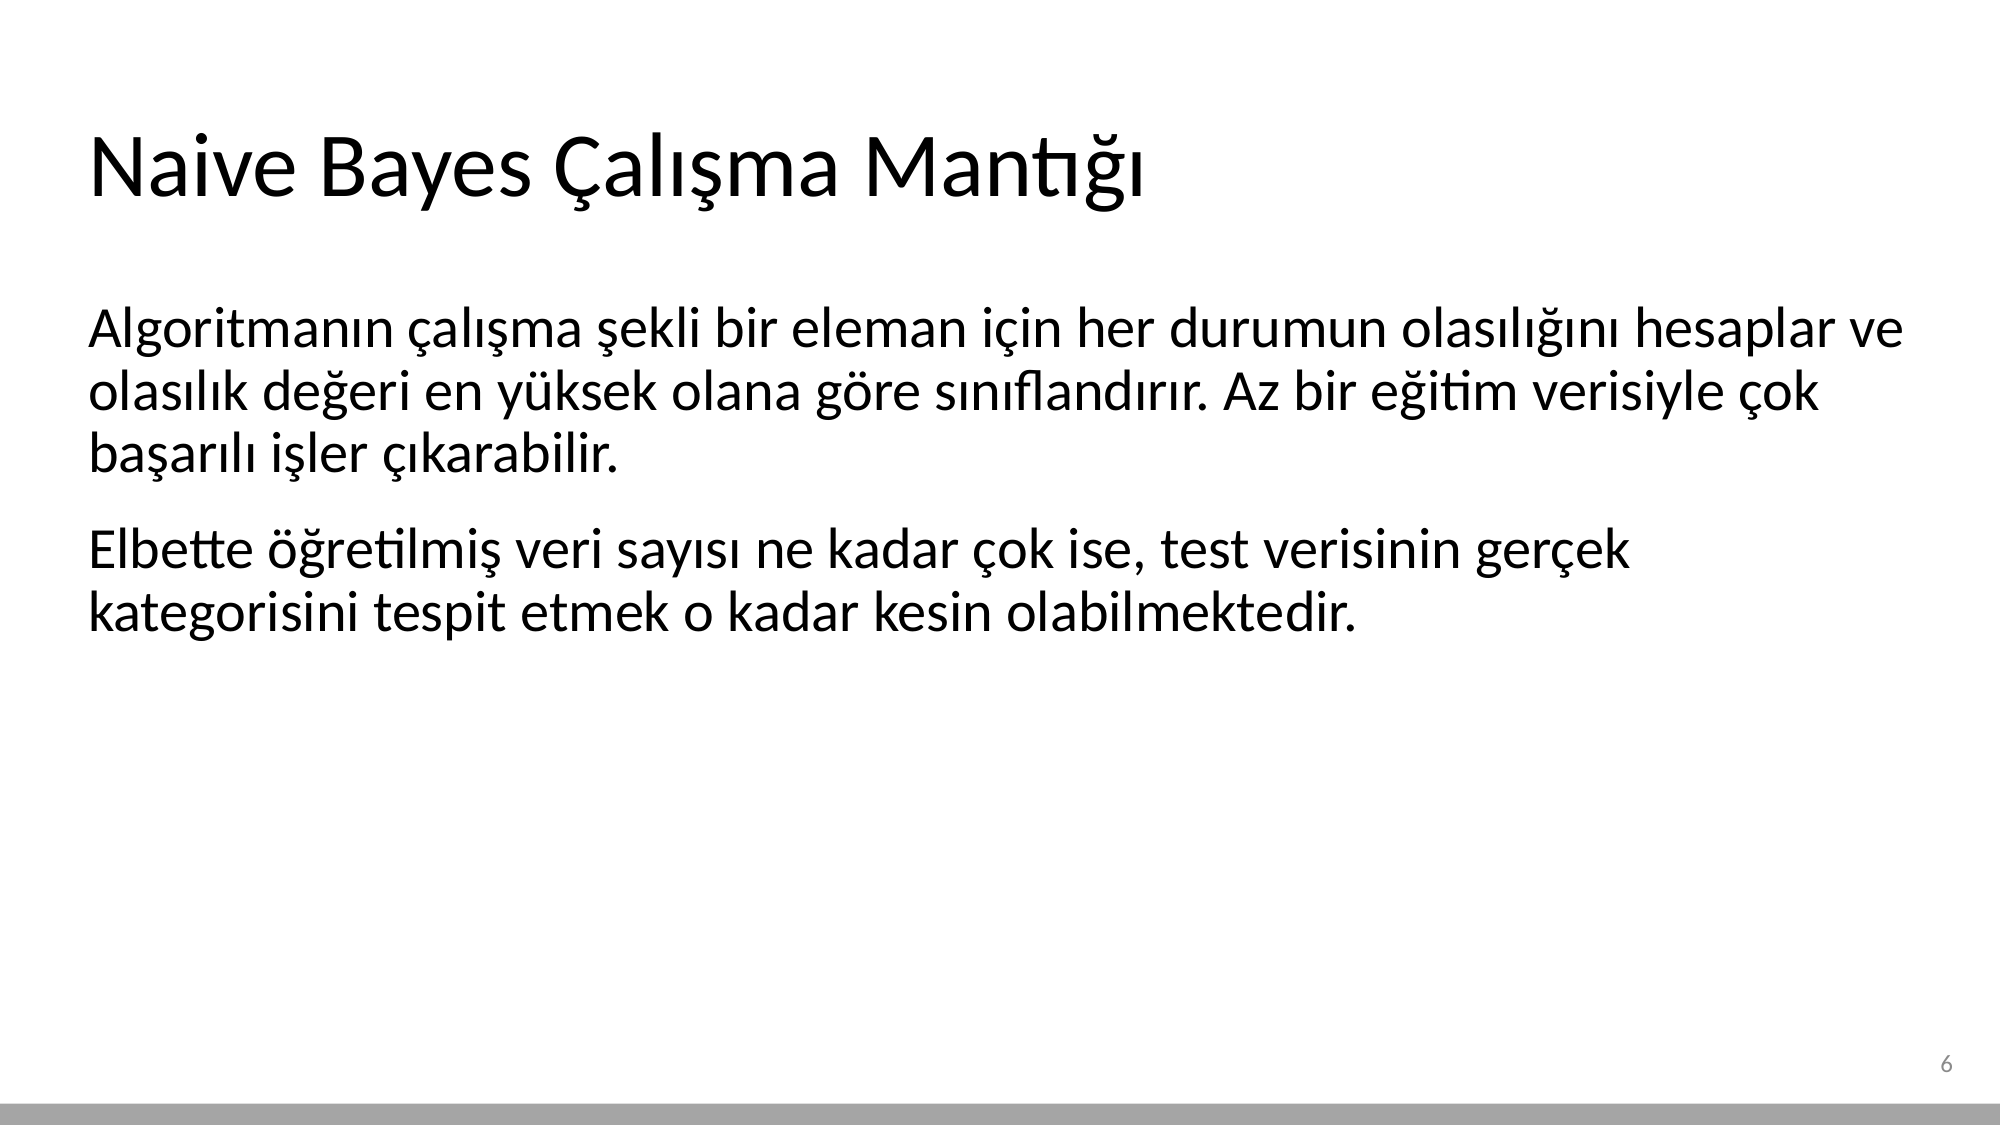

# Naive Bayes Çalışma Mantığı
Algoritmanın çalışma şekli bir eleman için her durumun olasılığını hesaplar ve olasılık değeri en yüksek olana göre sınıflandırır. Az bir eğitim verisiyle çok başarılı işler çıkarabilir.
Elbette öğretilmiş veri sayısı ne kadar çok ise, test verisinin gerçek kategorisini tespit etmek o kadar kesin olabilmektedir.
6